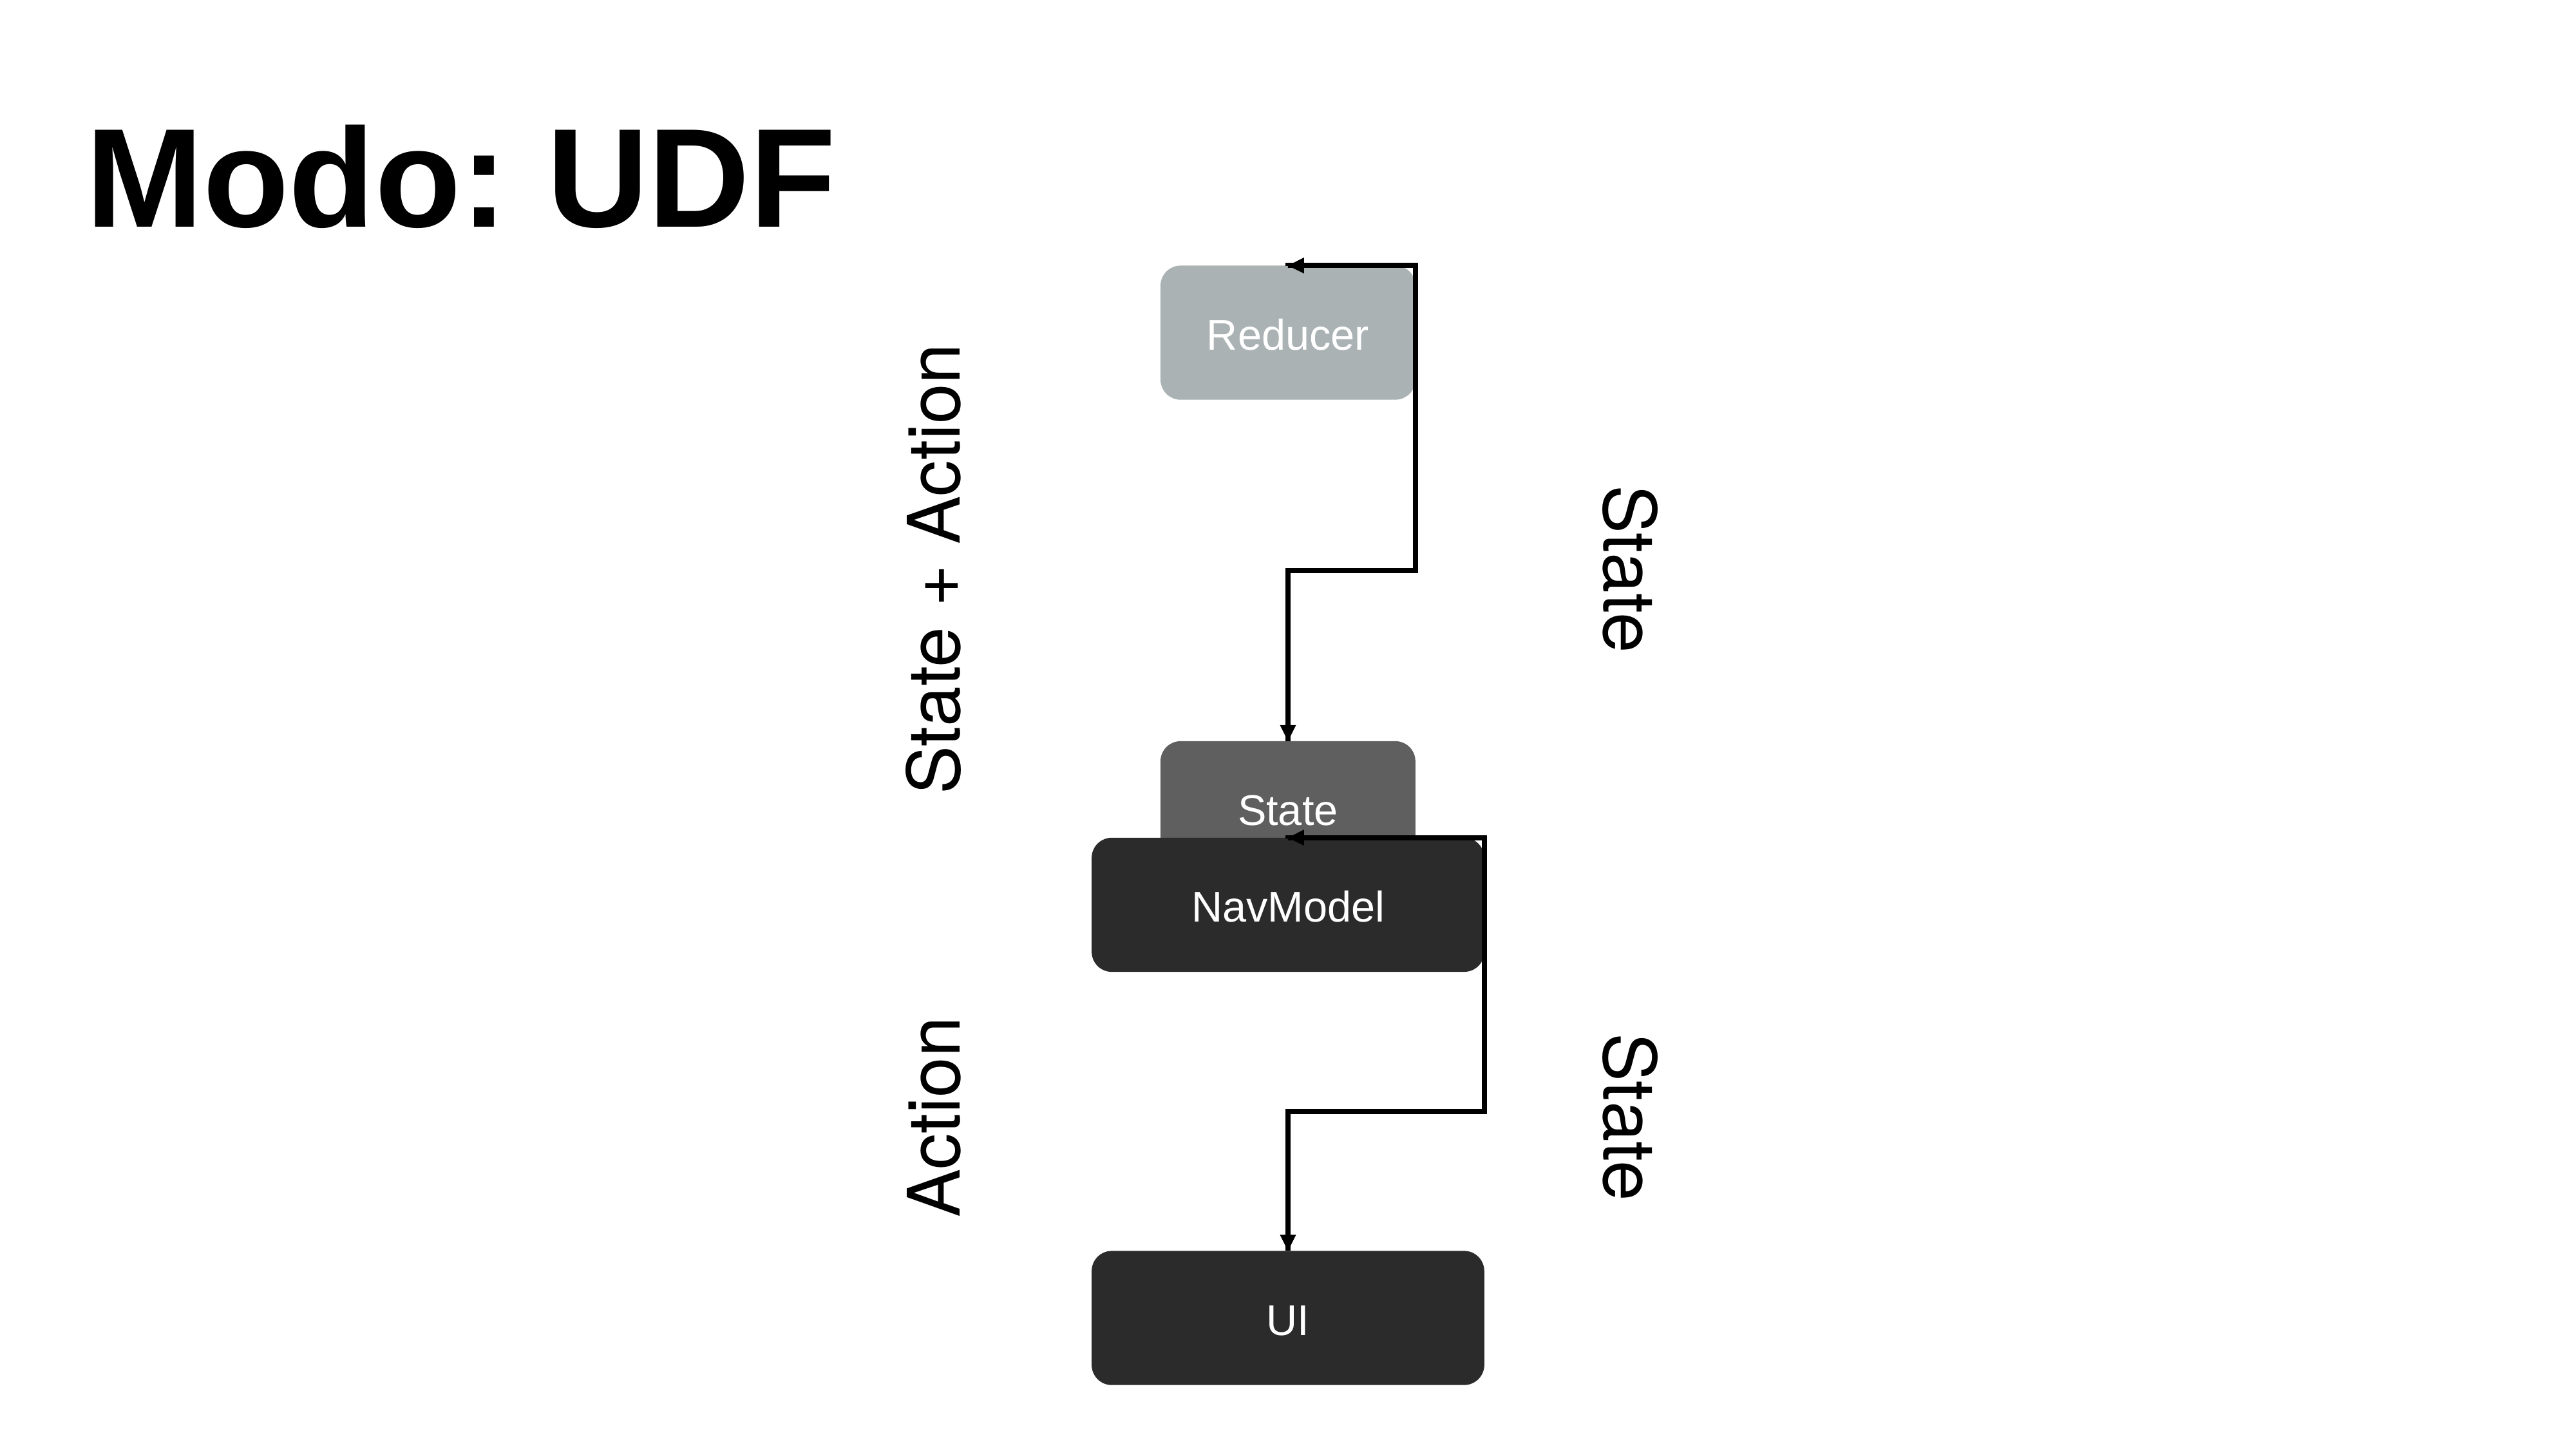

Modo: UDF
Reducer
State + Action
State
State
NavModel
Action
State
UI
192